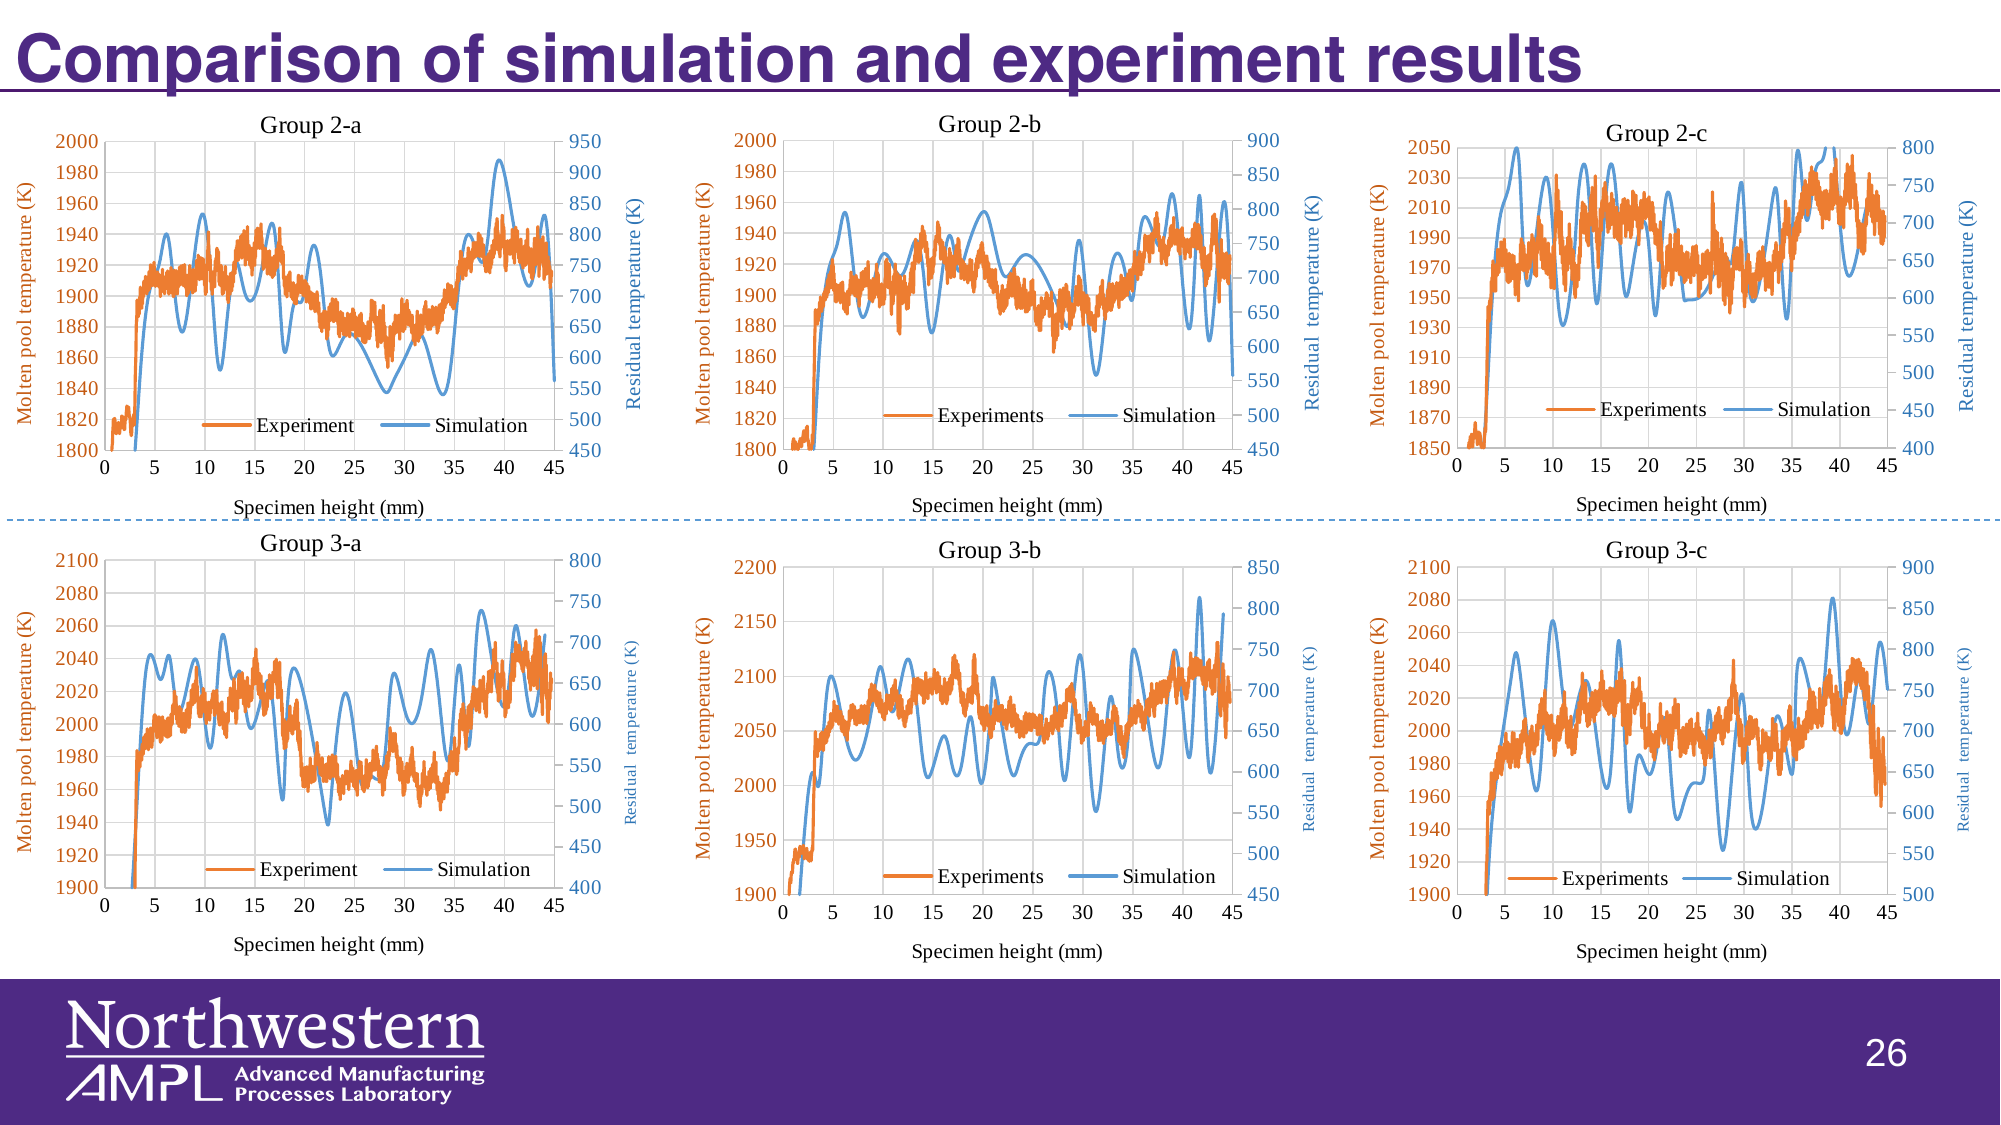

Comparison of simulation and experiment results

### Chart: Group 2-a

| Category |  |  |
|---|---|---|

### Chart: Group 2-b

| Category |  |  |
|---|---|---|

### Chart: Group 2-c

| Category |  |  |
|---|---|---|

### Chart: Group 3-a

| Category |  |  |
|---|---|---|

### Chart: Group 3-b

| Category |  |  |
|---|---|---|

### Chart: Group 3-c

| Category |  |  |
|---|---|---|